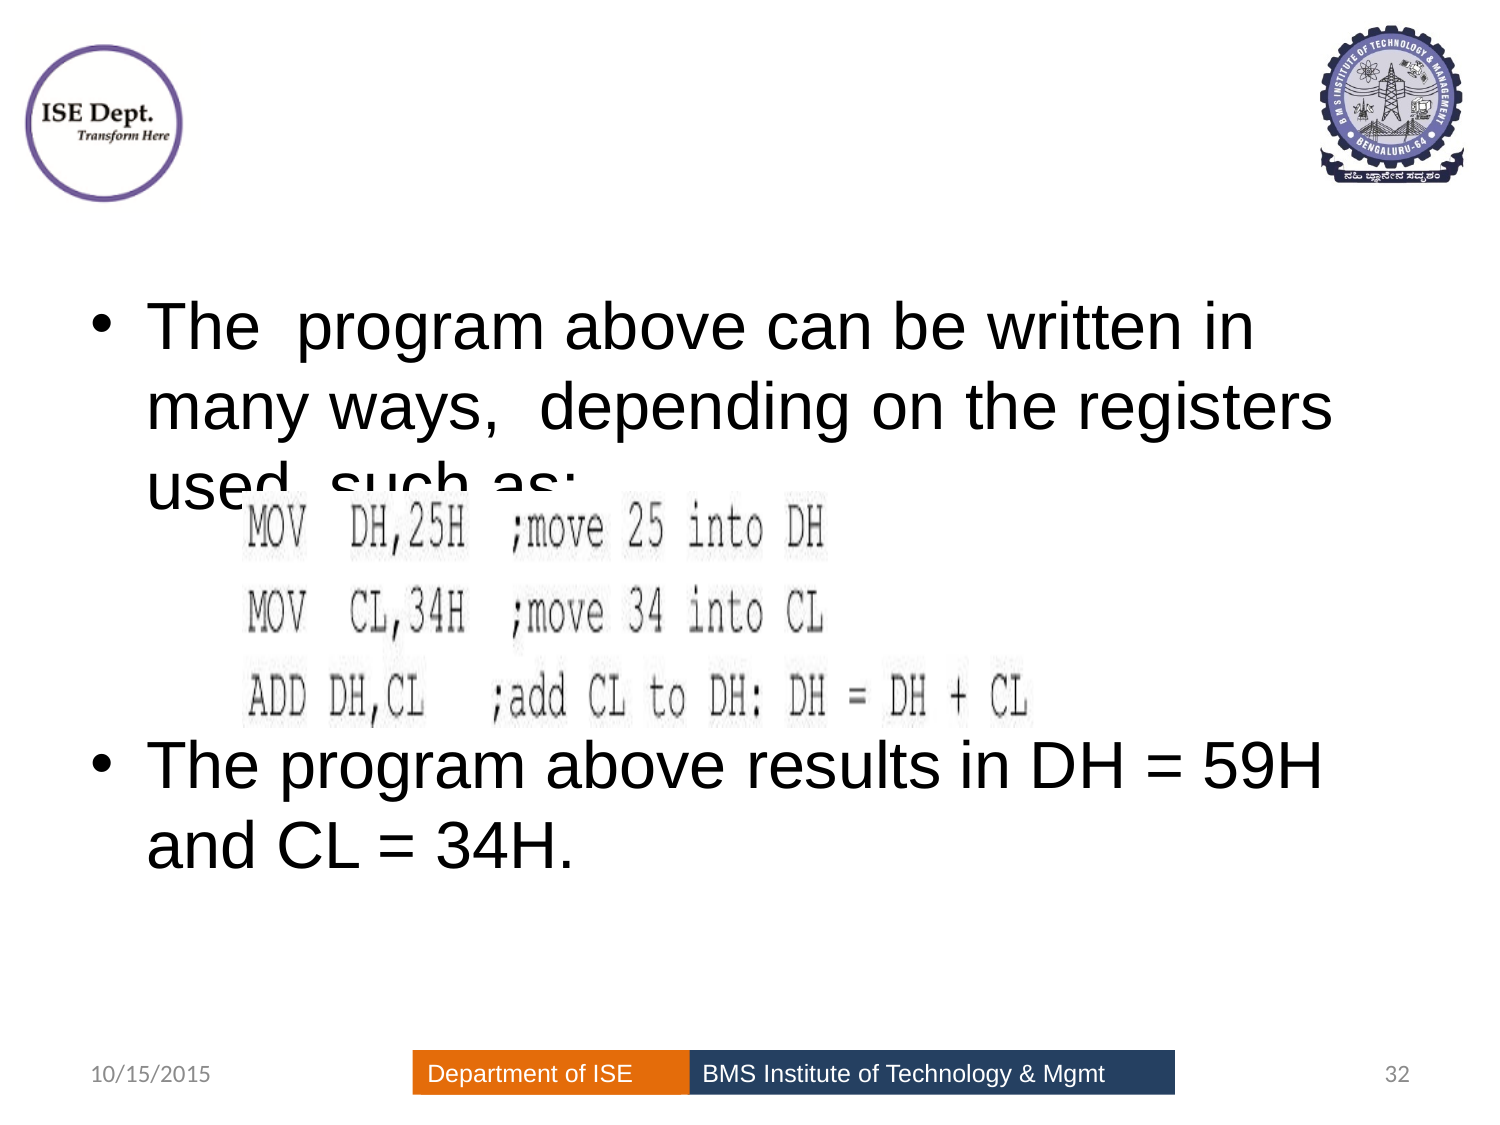

#
The	program above can be written in many ways,  depending on the registers used, such as:

The program above results in DH = 59H  and CL = 34H.

10/15/2015
32